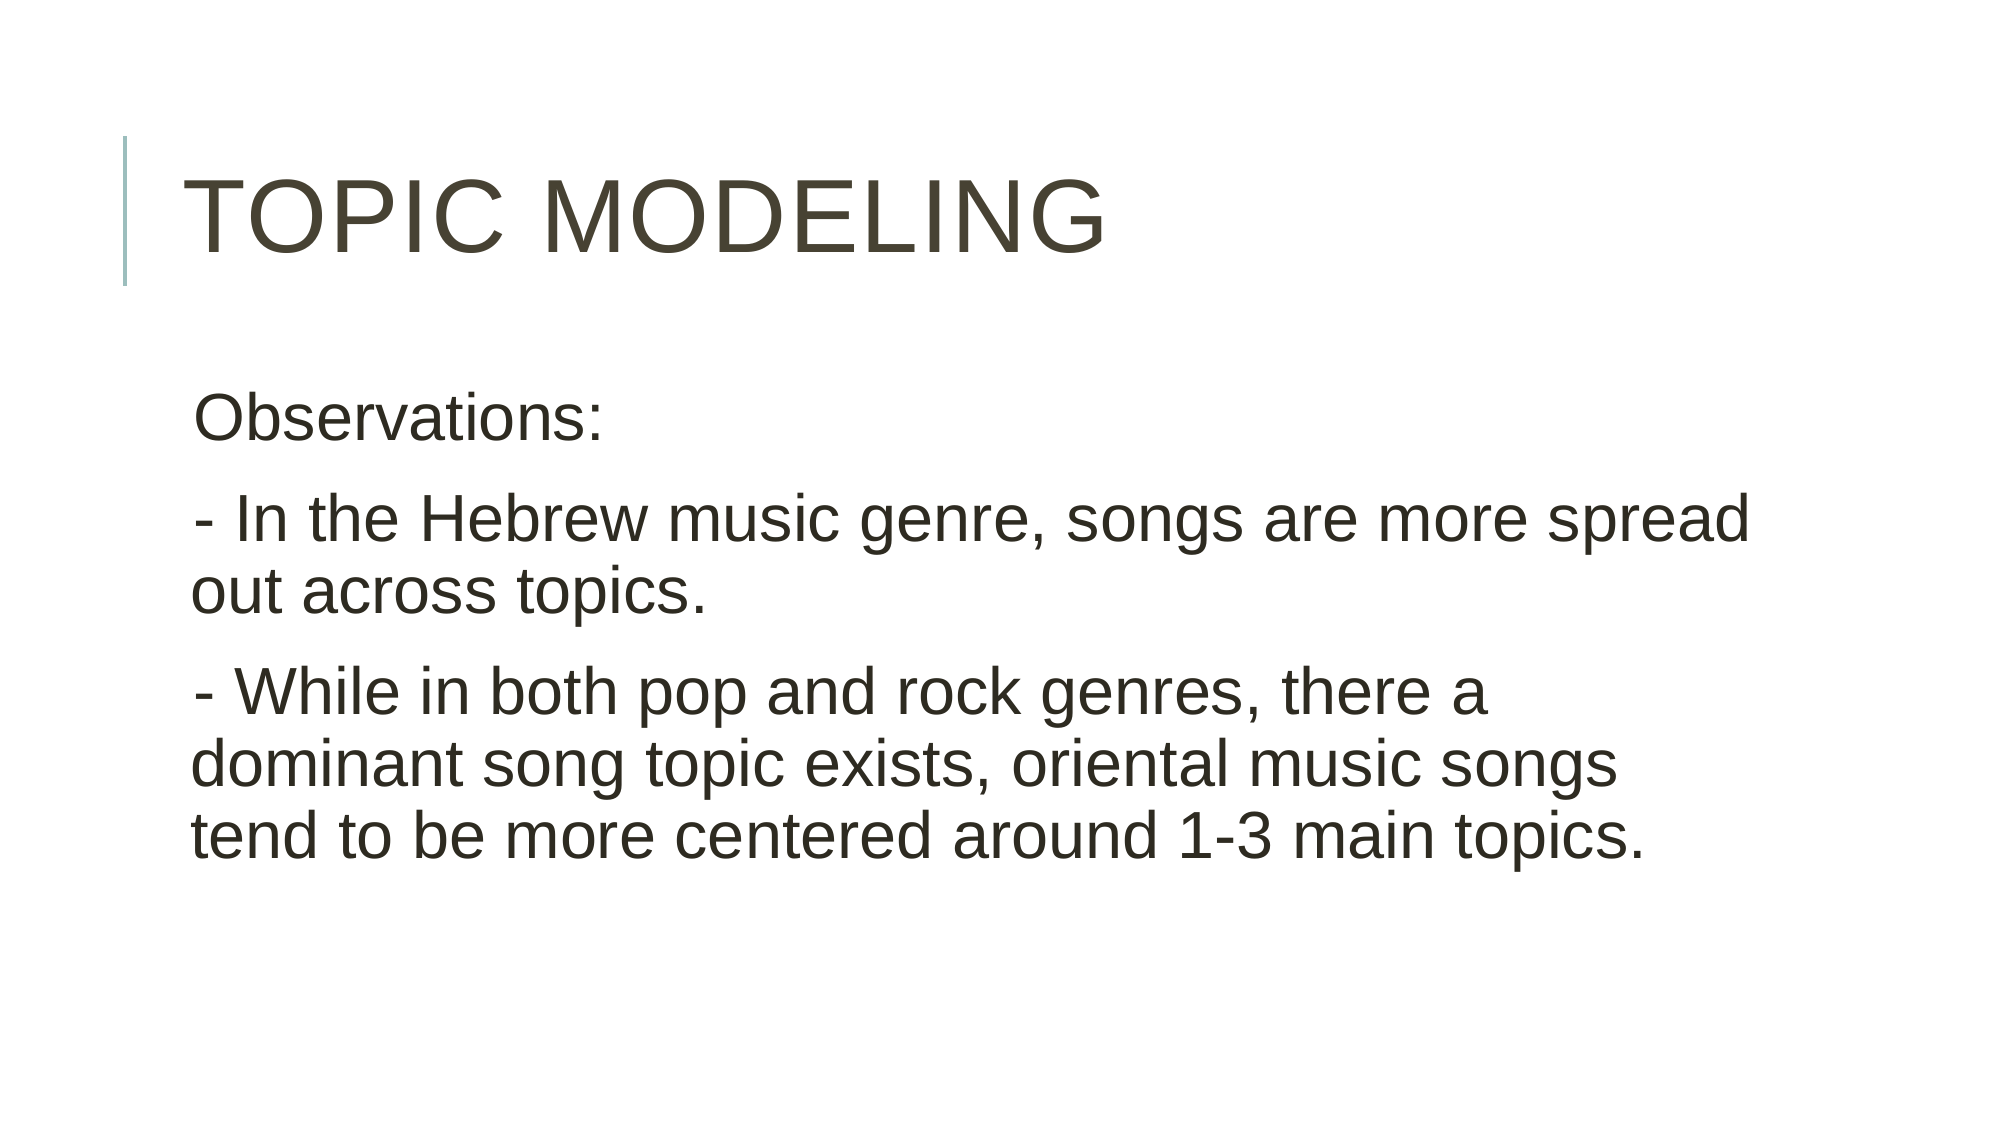

# TOPIC MODELING
Observations:
- In the Hebrew music genre, songs are more spread out across topics.
- While in both pop and rock genres, there a dominant song topic exists, oriental music songs tend to be more centered around 1-3 main topics.